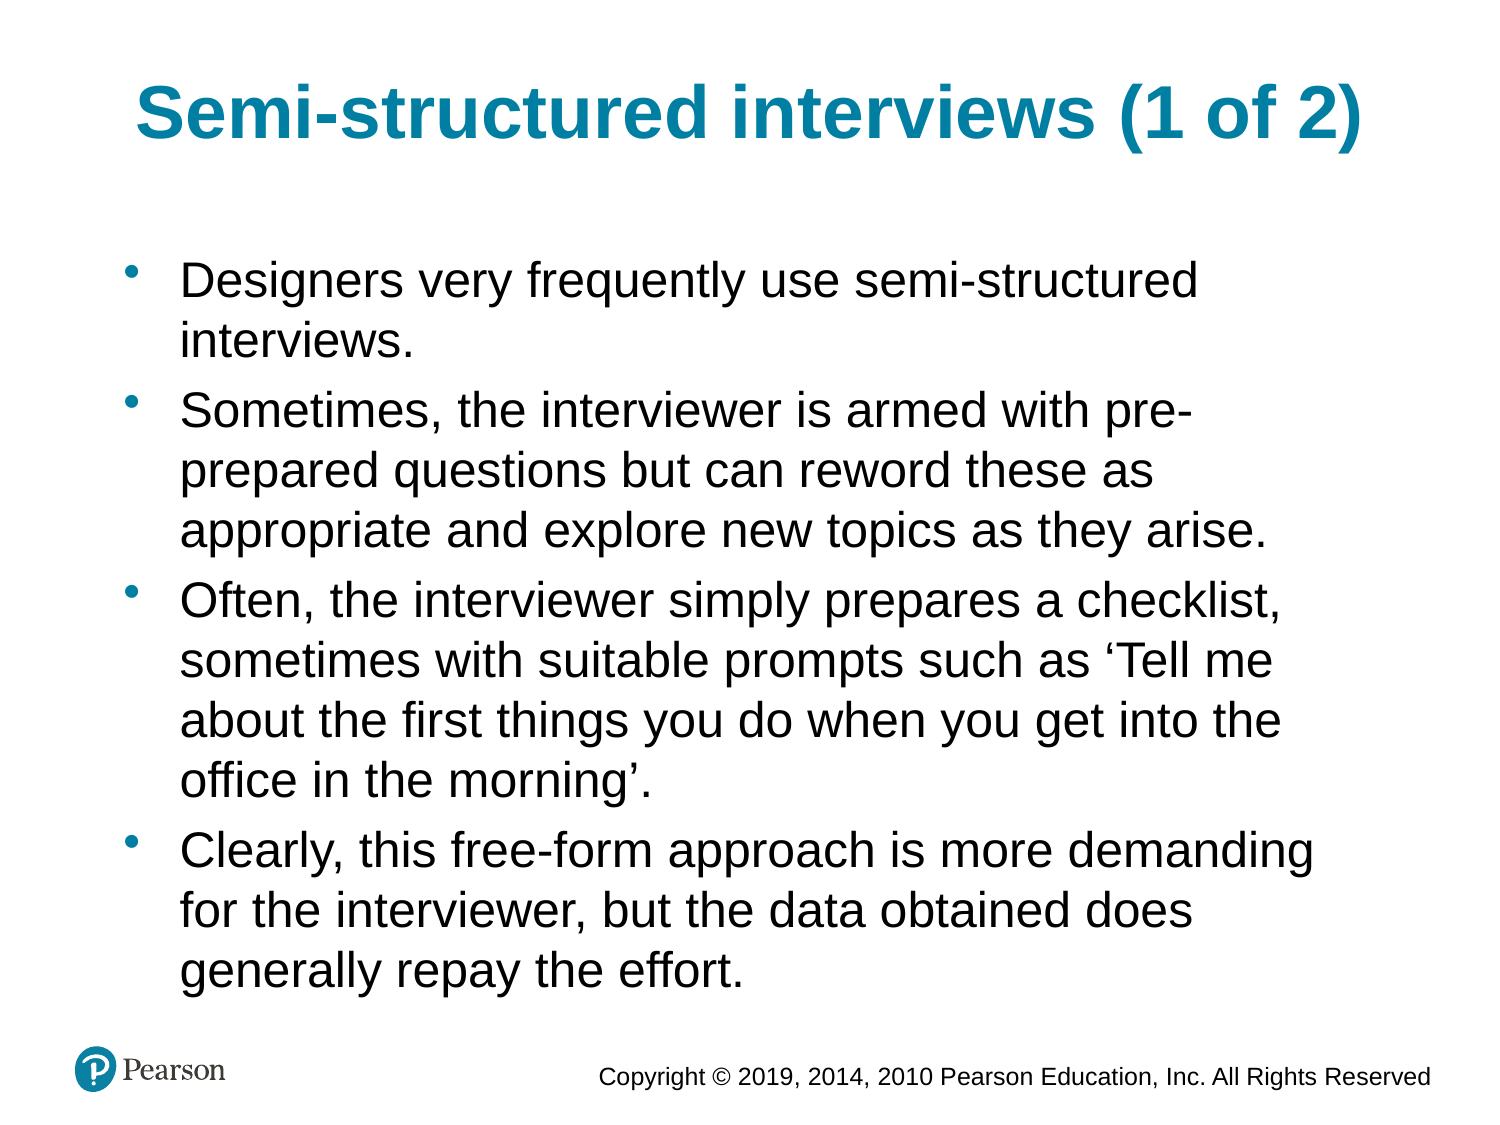

Semi-structured interviews (1 of 2)
Designers very frequently use semi-structured interviews.
Sometimes, the interviewer is armed with pre-prepared questions but can reword these as appropriate and explore new topics as they arise.
Often, the interviewer simply prepares a checklist, sometimes with suitable prompts such as ‘Tell me about the first things you do when you get into the office in the morning’.
Clearly, this free-form approach is more demanding for the interviewer, but the data obtained does generally repay the effort.